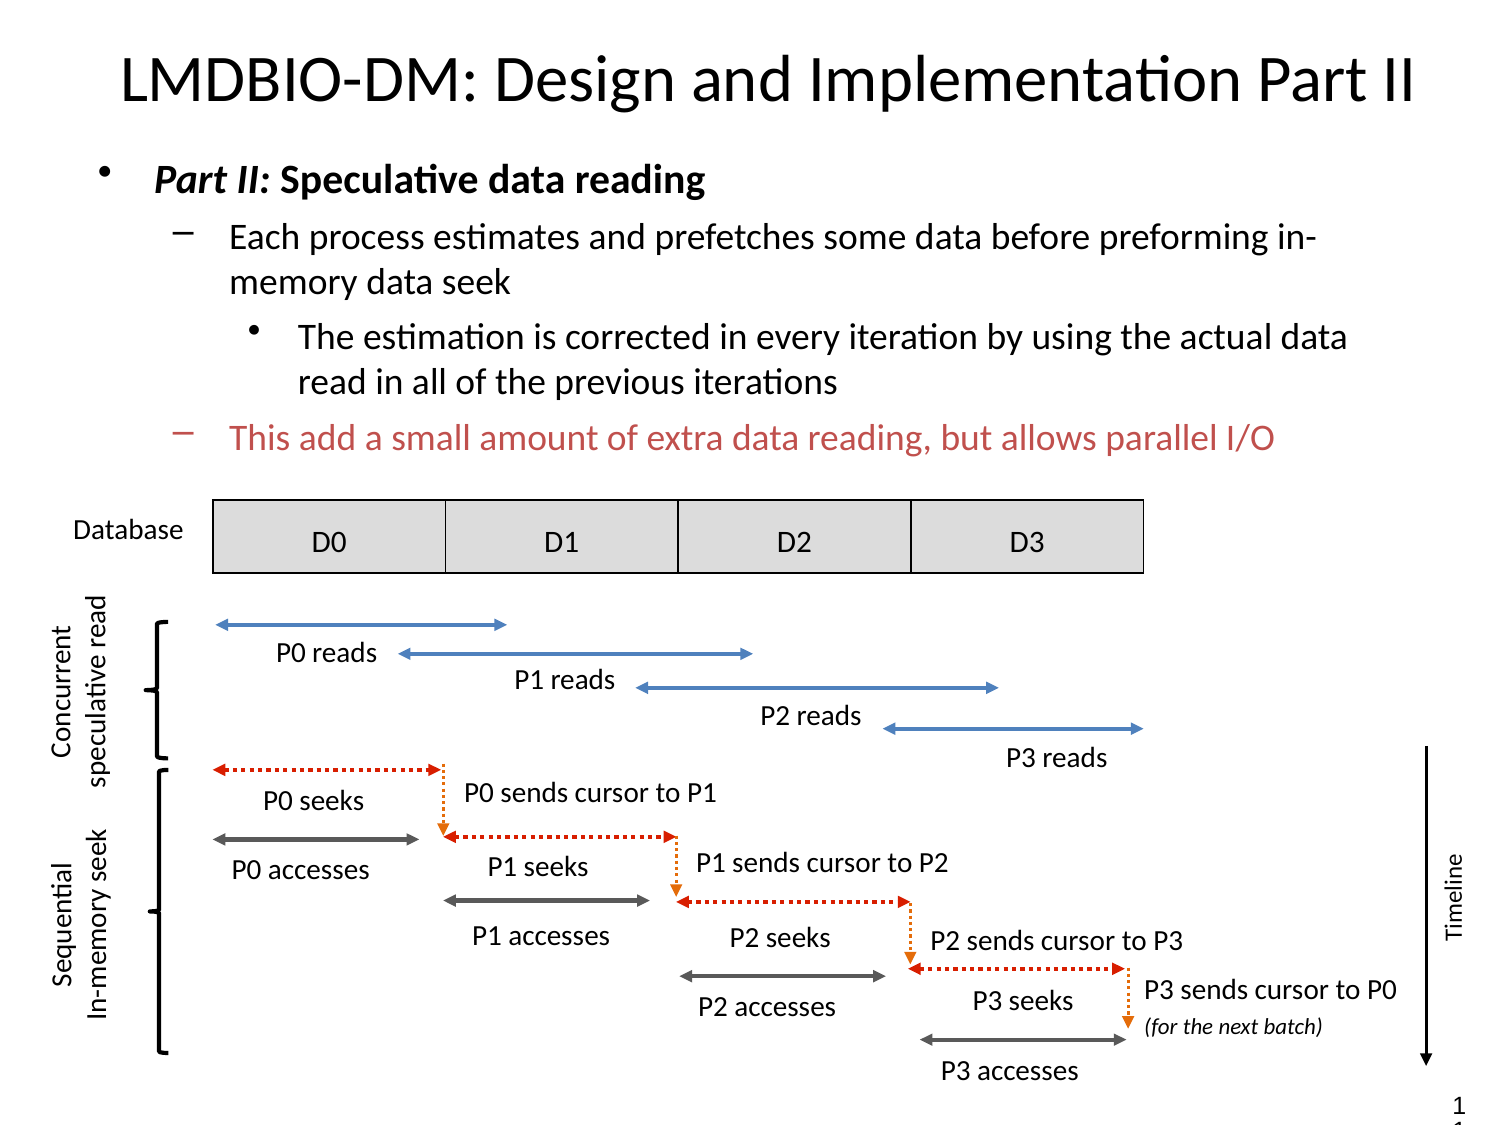

# LMDBIO-DM: Design and Implementation Part II
Part II: Speculative data reading
Each process estimates and prefetches some data before preforming in-memory data seek
The estimation is corrected in every iteration by using the actual data read in all of the previous iterations
This add a small amount of extra data reading, but allows parallel I/O

| D0 | D1 | D2 | D3 |
| --- | --- | --- | --- |
Database
Concurrent speculative read

P0 reads
P1 reads
P2 reads
P3 reads
P0 sends cursor to P1

P0 seeks
Sequential
In-memory seek
P1 sends cursor to P2
P1 seeks
P0 accesses
Timeline
P1 accesses
P2 seeks
P2 sends cursor to P3
P3 sends cursor to P0
(for the next batch)
P3 seeks
P2 accesses
P3 accesses
11